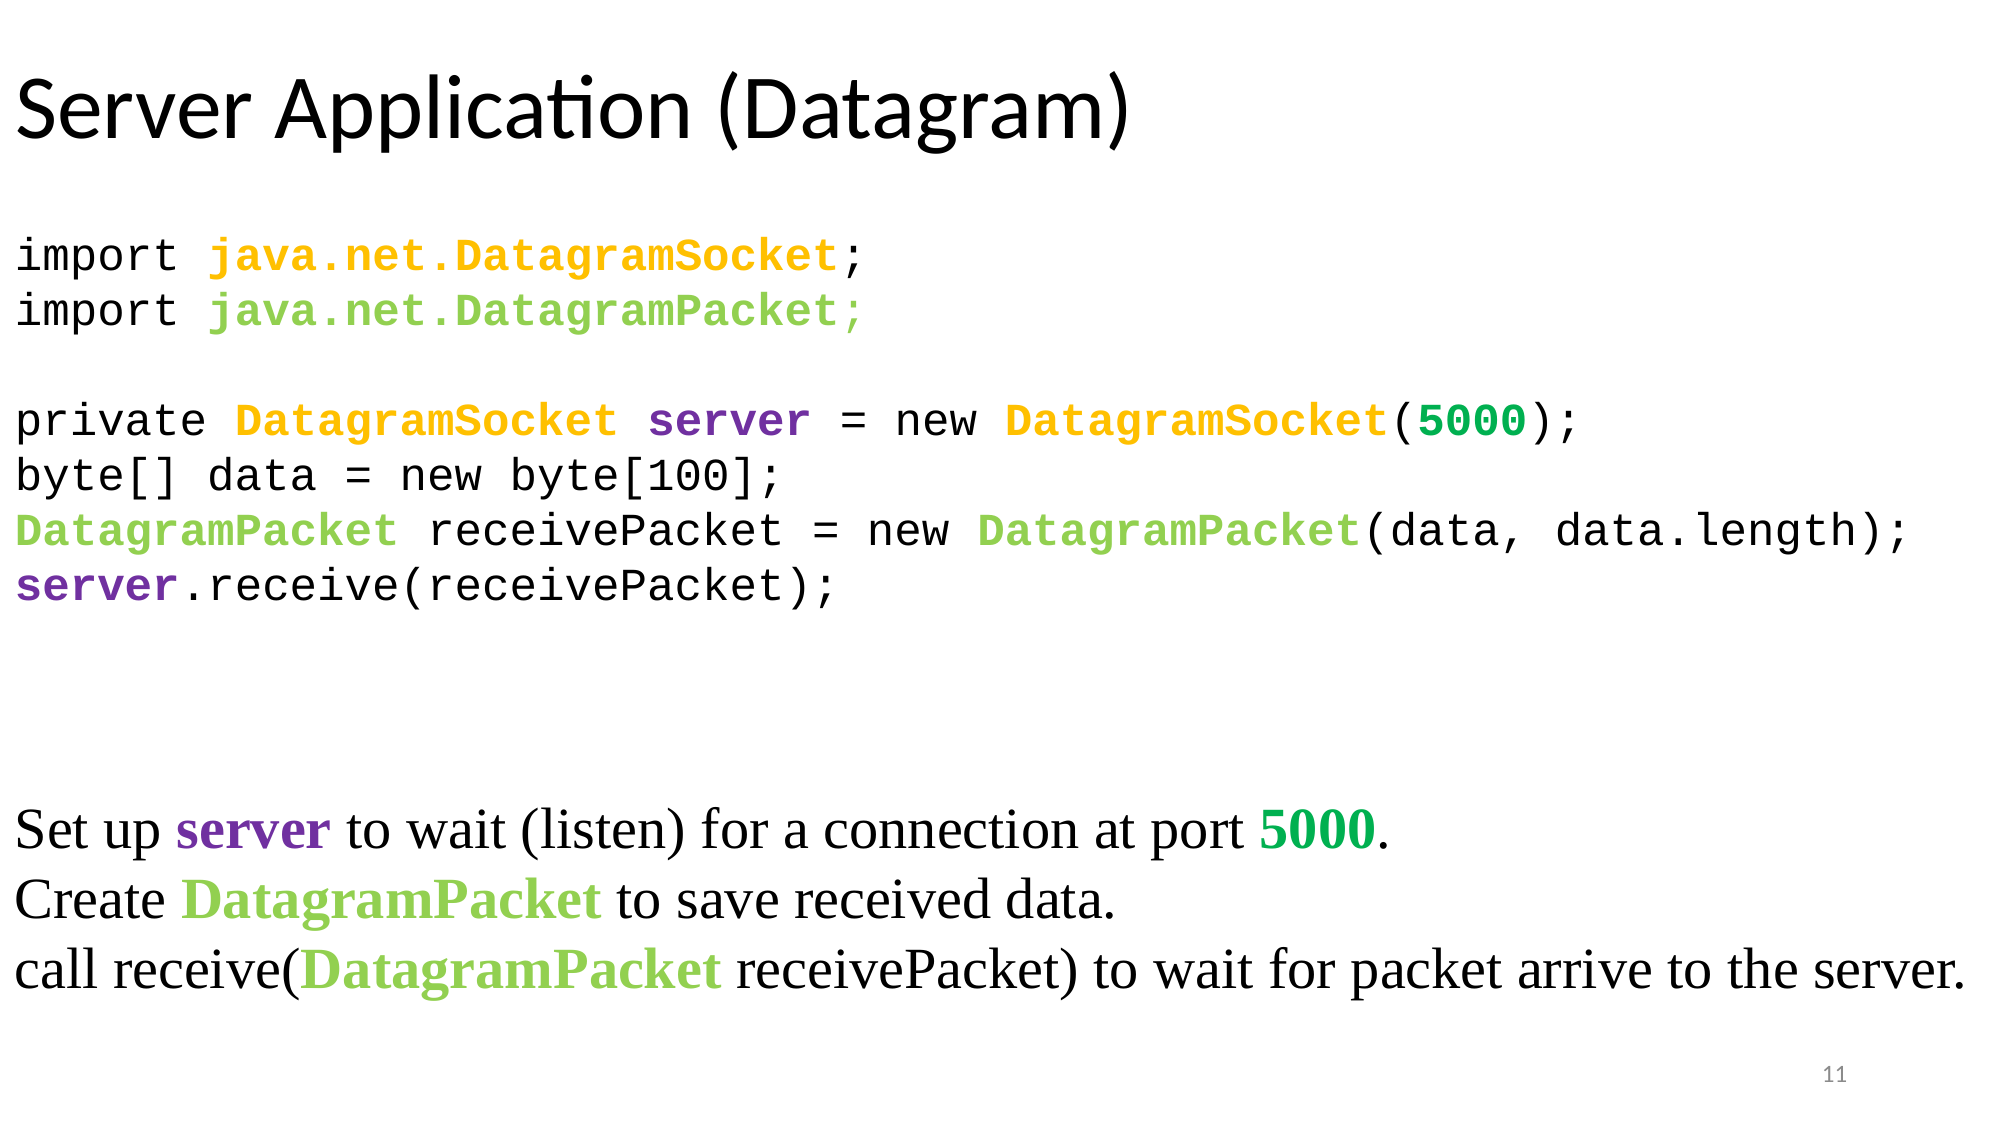

# Server Application (Datagram)
import java.net.DatagramSocket;
import java.net.DatagramPacket;

private DatagramSocket server = new DatagramSocket(5000);
byte[] data = new byte[100];
DatagramPacket receivePacket = new DatagramPacket(data, data.length);
server.receive(receivePacket);
Set up server to wait (listen) for a connection at port 5000.
Create DatagramPacket to save received data.
call receive(DatagramPacket receivePacket) to wait for packet arrive to the server.
11